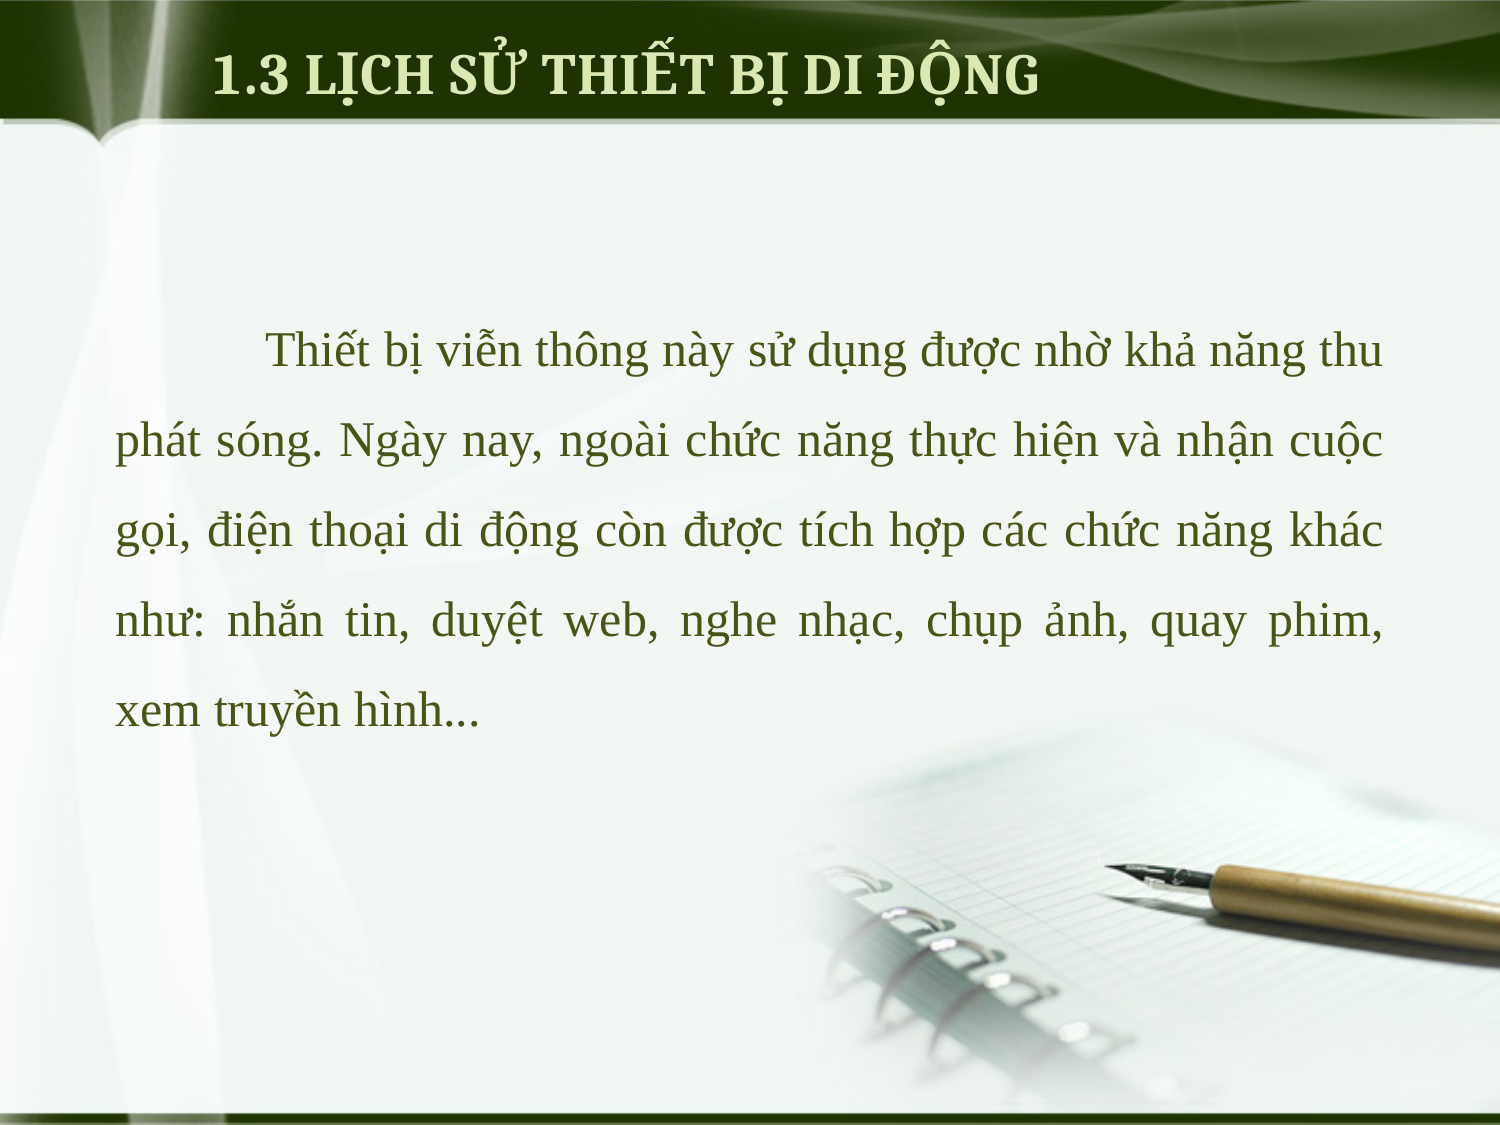

# 1.3 LỊCH SỬ THIẾT BỊ DI ĐỘNG
	Thiết bị viễn thông này sử dụng được nhờ khả năng thu phát sóng. Ngày nay, ngoài chức năng thực hiện và nhận cuộc gọi, điện thoại di động còn được tích hợp các chức năng khác như: nhắn tin, duyệt web, nghe nhạc, chụp ảnh, quay phim, xem truyền hình...